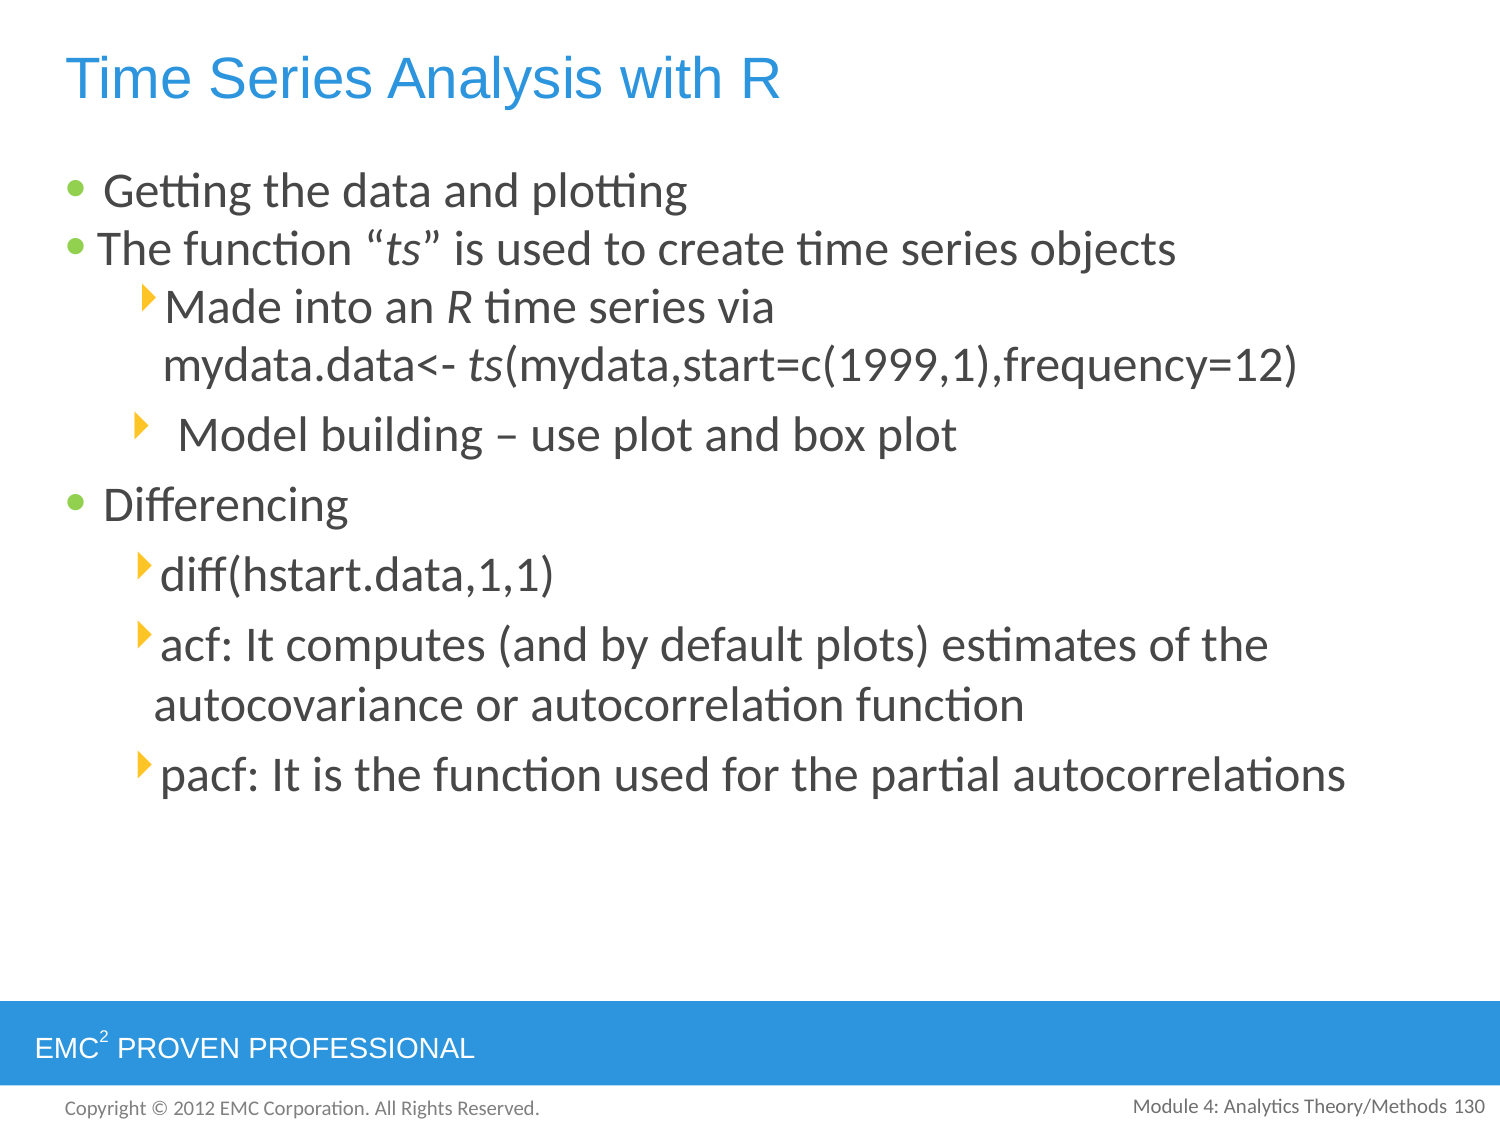

# Time Series Analysis with R
Getting the data and plotting
The function “ts” is used to create time series objects
Made into an R time series via
   mydata.data<- ts(mydata,start=c(1999,1),frequency=12)
Model building – use plot and box plot
Differencing
diff(hstart.data,1,1)
acf: It computes (and by default plots) estimates of the autocovariance or autocorrelation function
pacf: It is the function used for the partial autocorrelations

Module 4: Analytics Theory/Methods
130